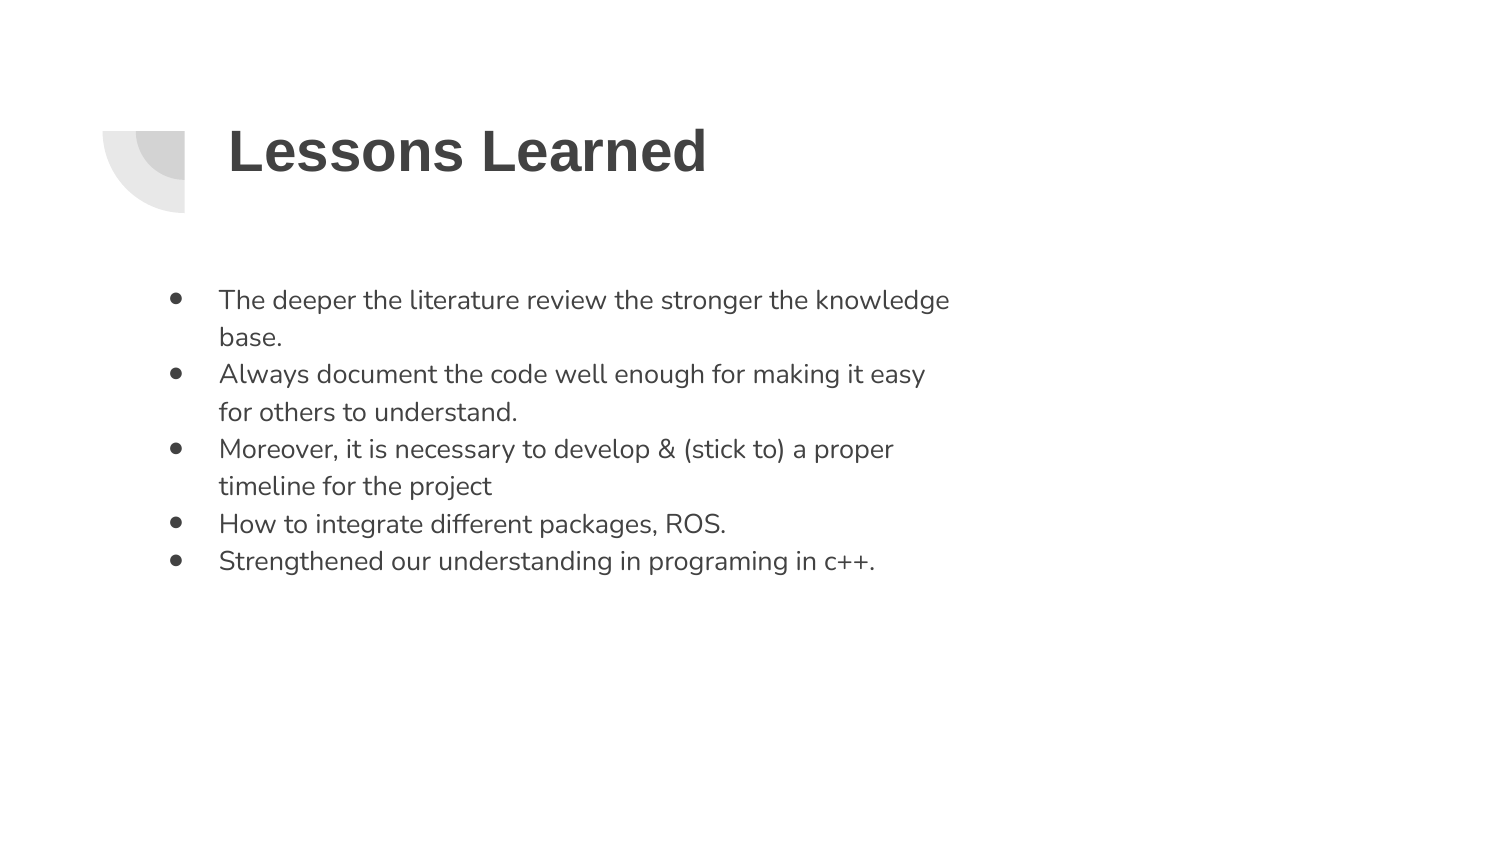

# Lessons Learned
The deeper the literature review the stronger the knowledge base.
Always document the code well enough for making it easy for others to understand.
Moreover, it is necessary to develop & (stick to) a proper timeline for the project
How to integrate different packages, ROS.
Strengthened our understanding in programing in c++.